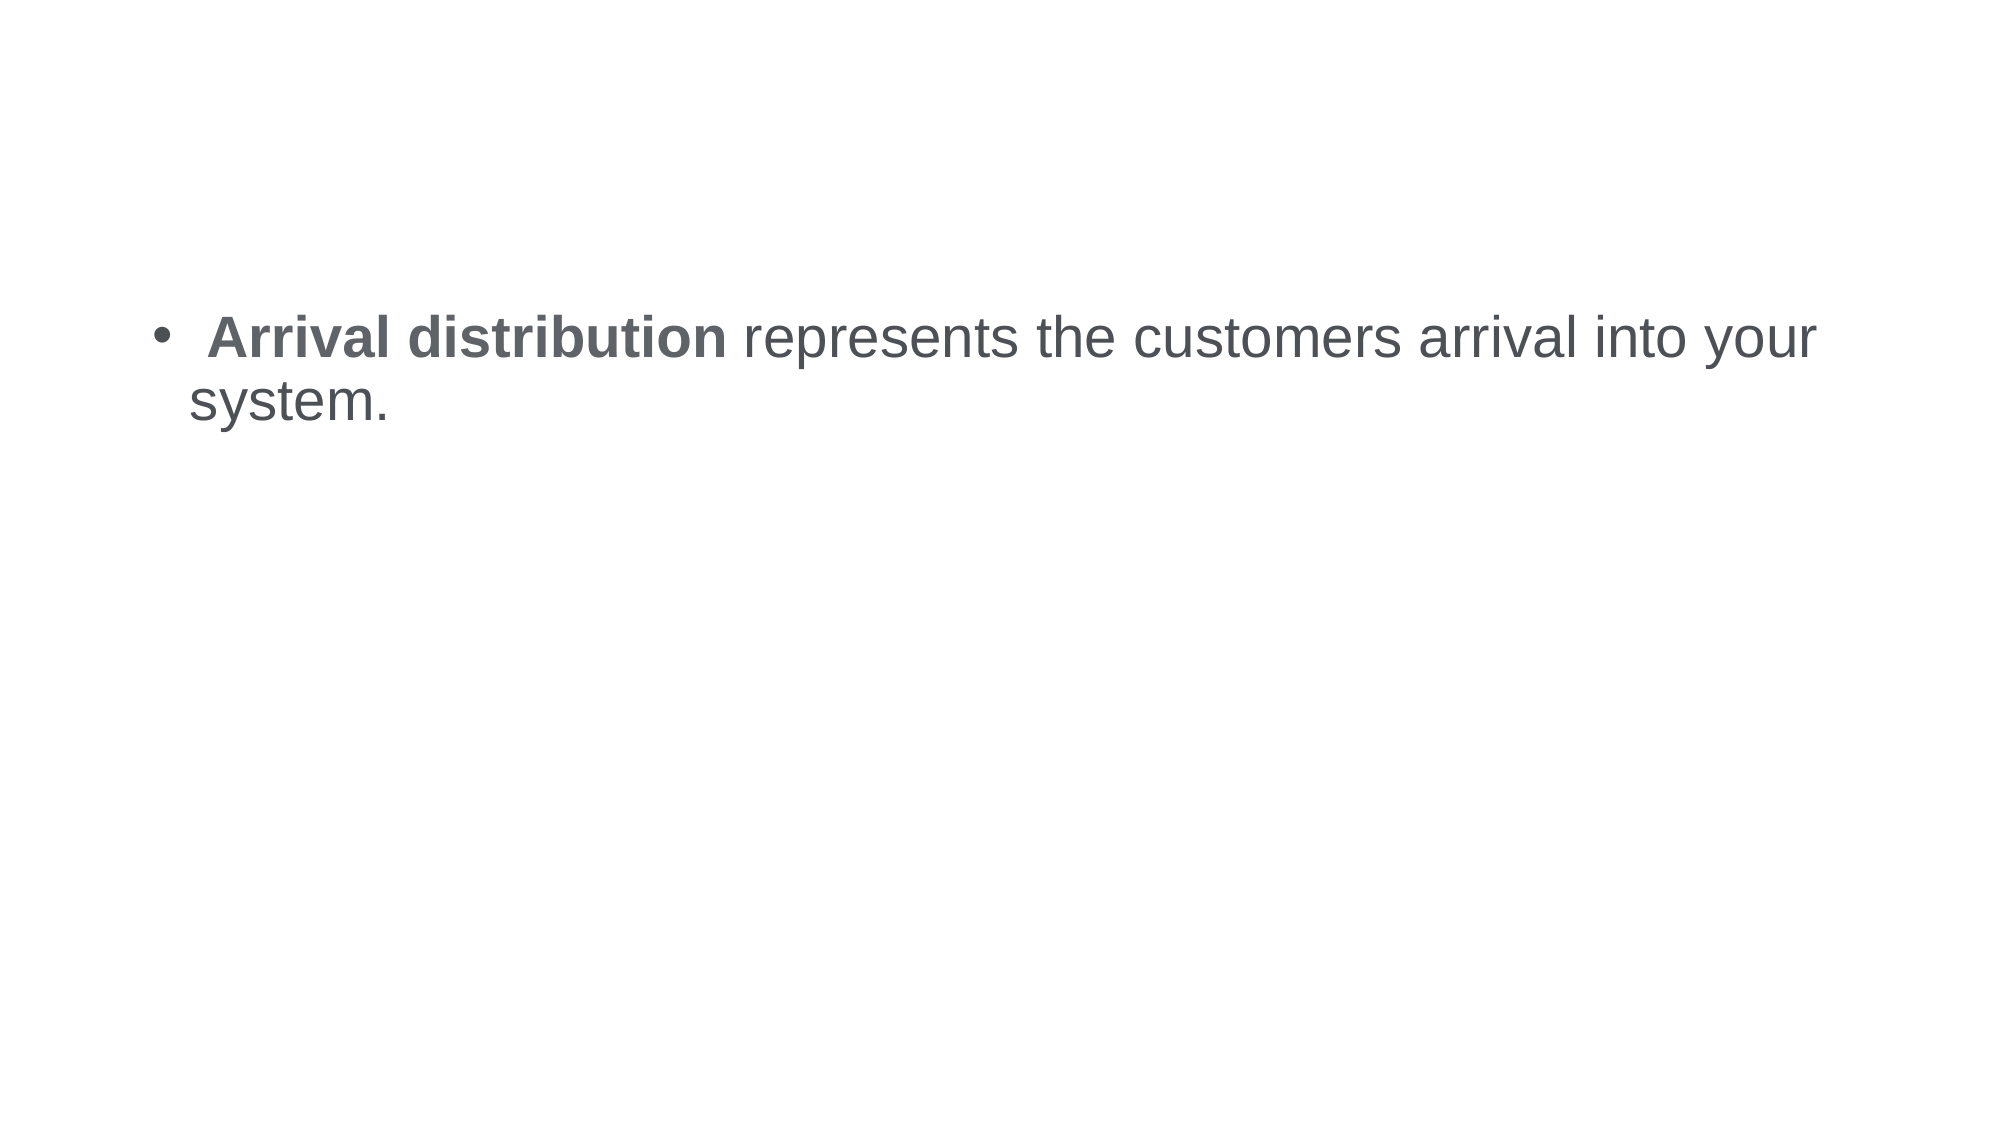

#
 Arrival distribution represents the customers arrival into your system.